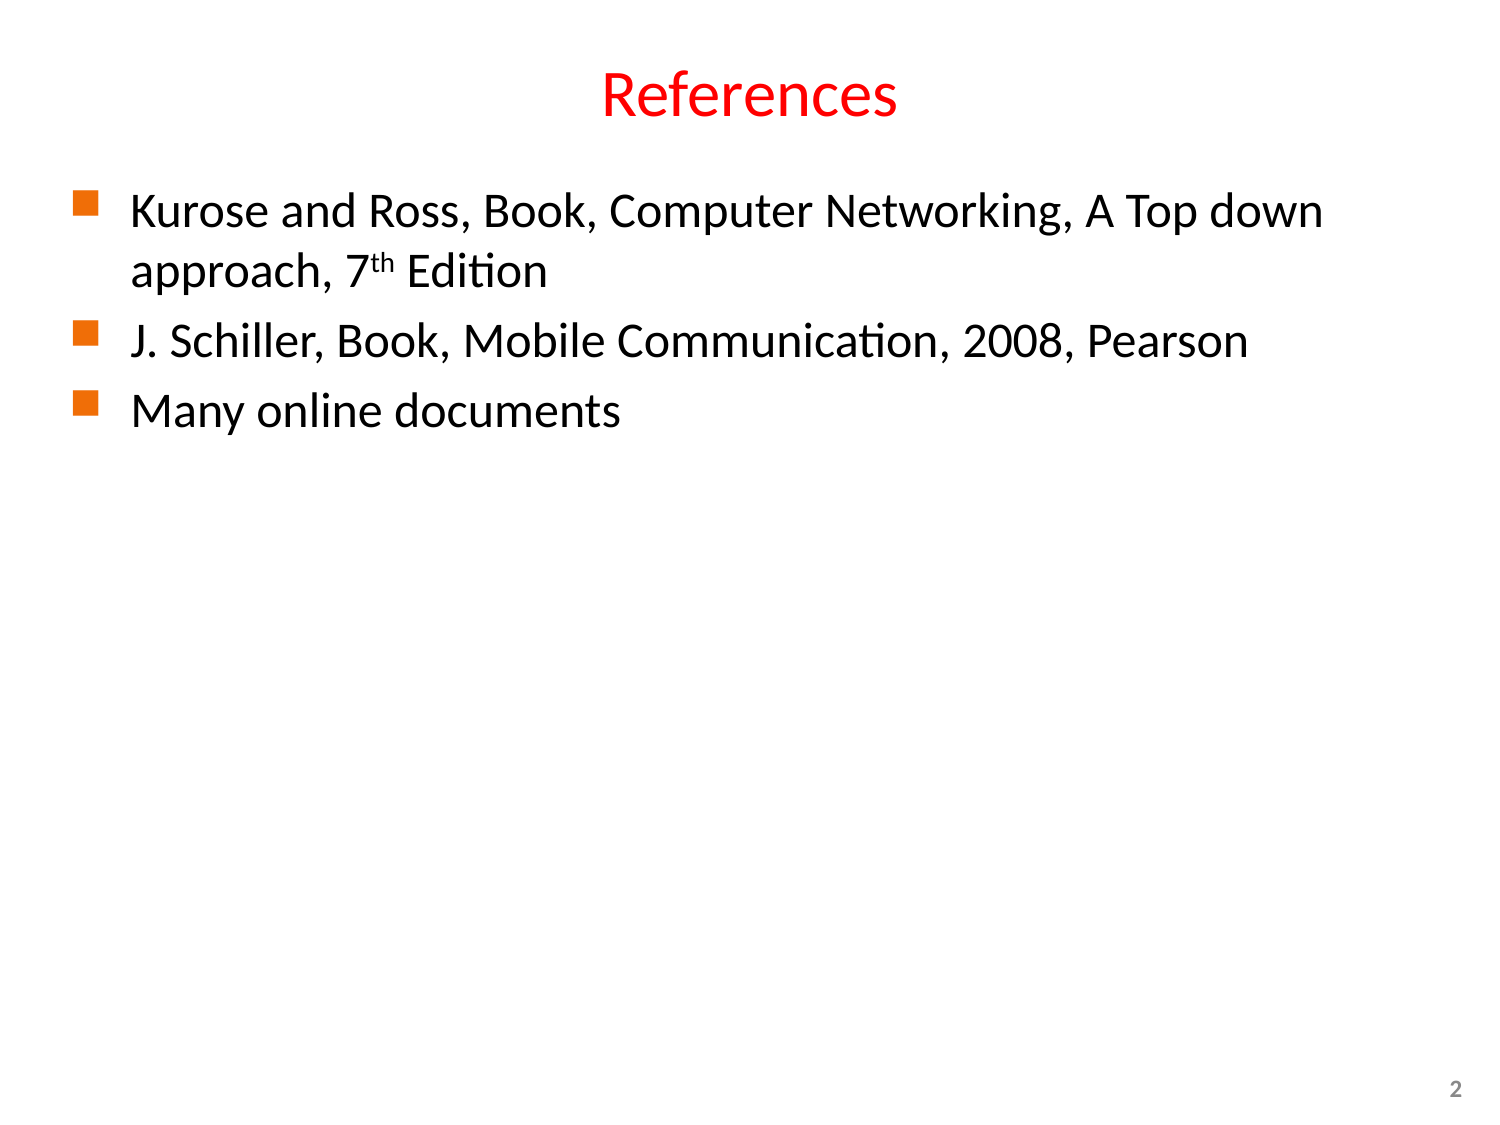

# References
Kurose and Ross, Book, Computer Networking, A Top down approach, 7th Edition
J. Schiller, Book, Mobile Communication, 2008, Pearson
Many online documents